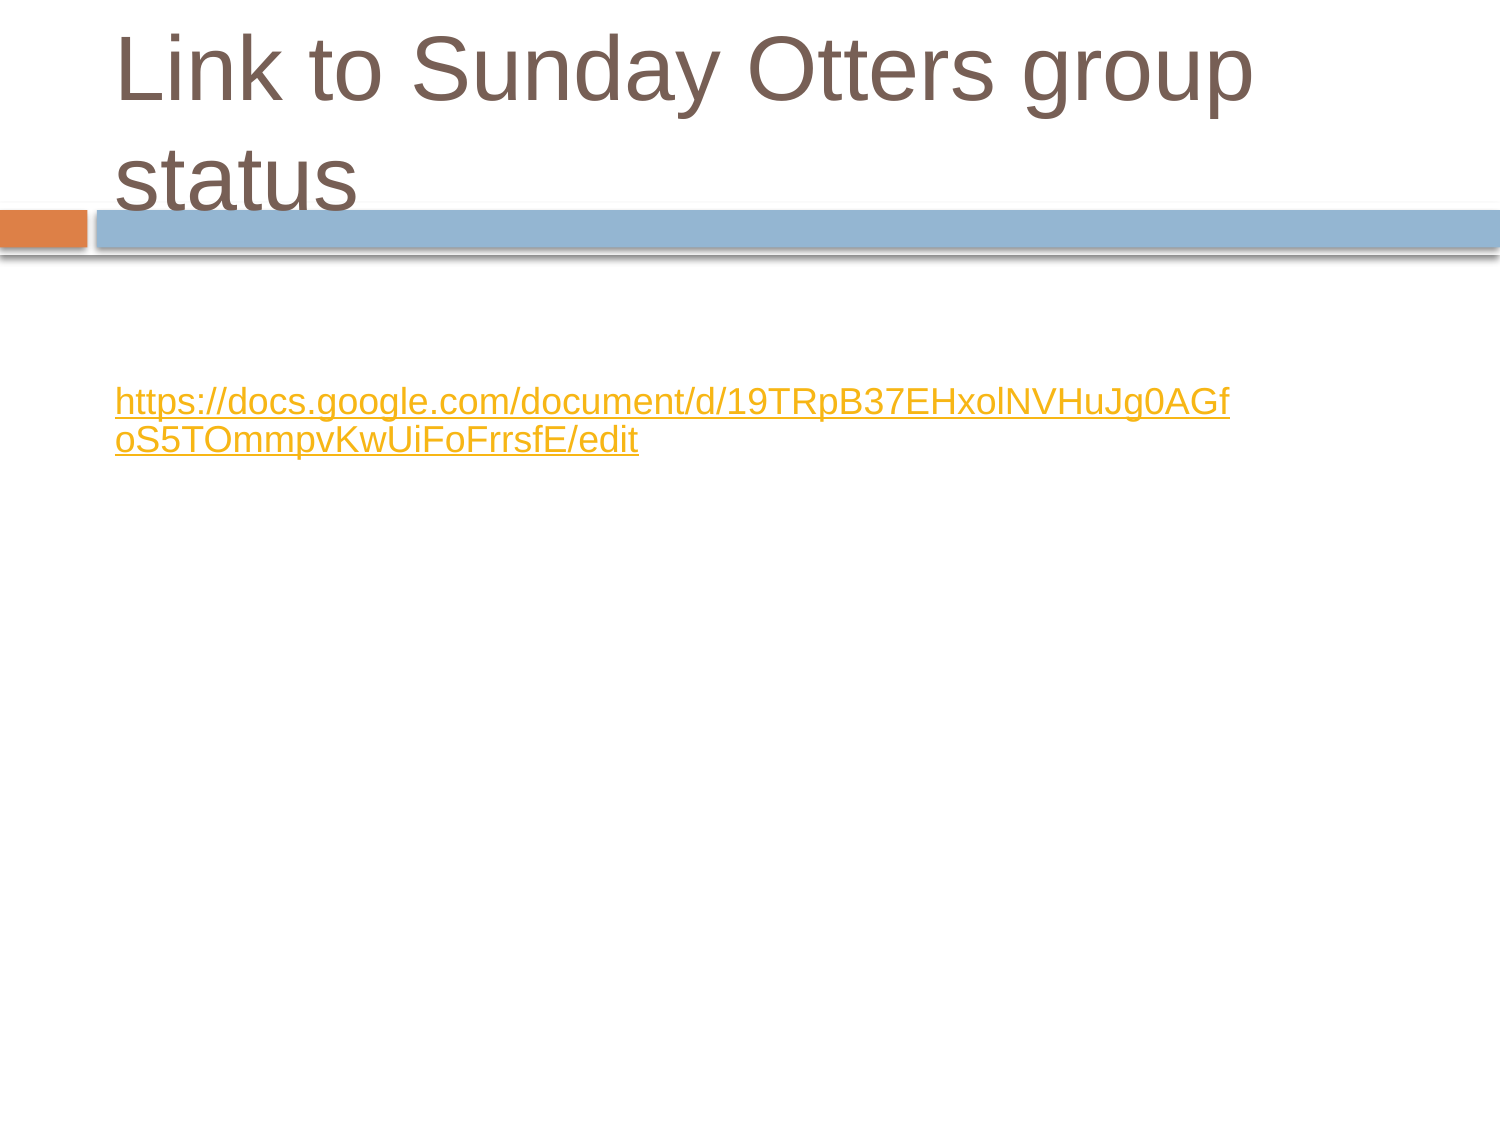

# Link to Sunday Otters group status

https://docs.google.com/document/d/19TRpB37EHxolNVHuJg0AGfoS5TOmmpvKwUiFoFrrsfE/edit